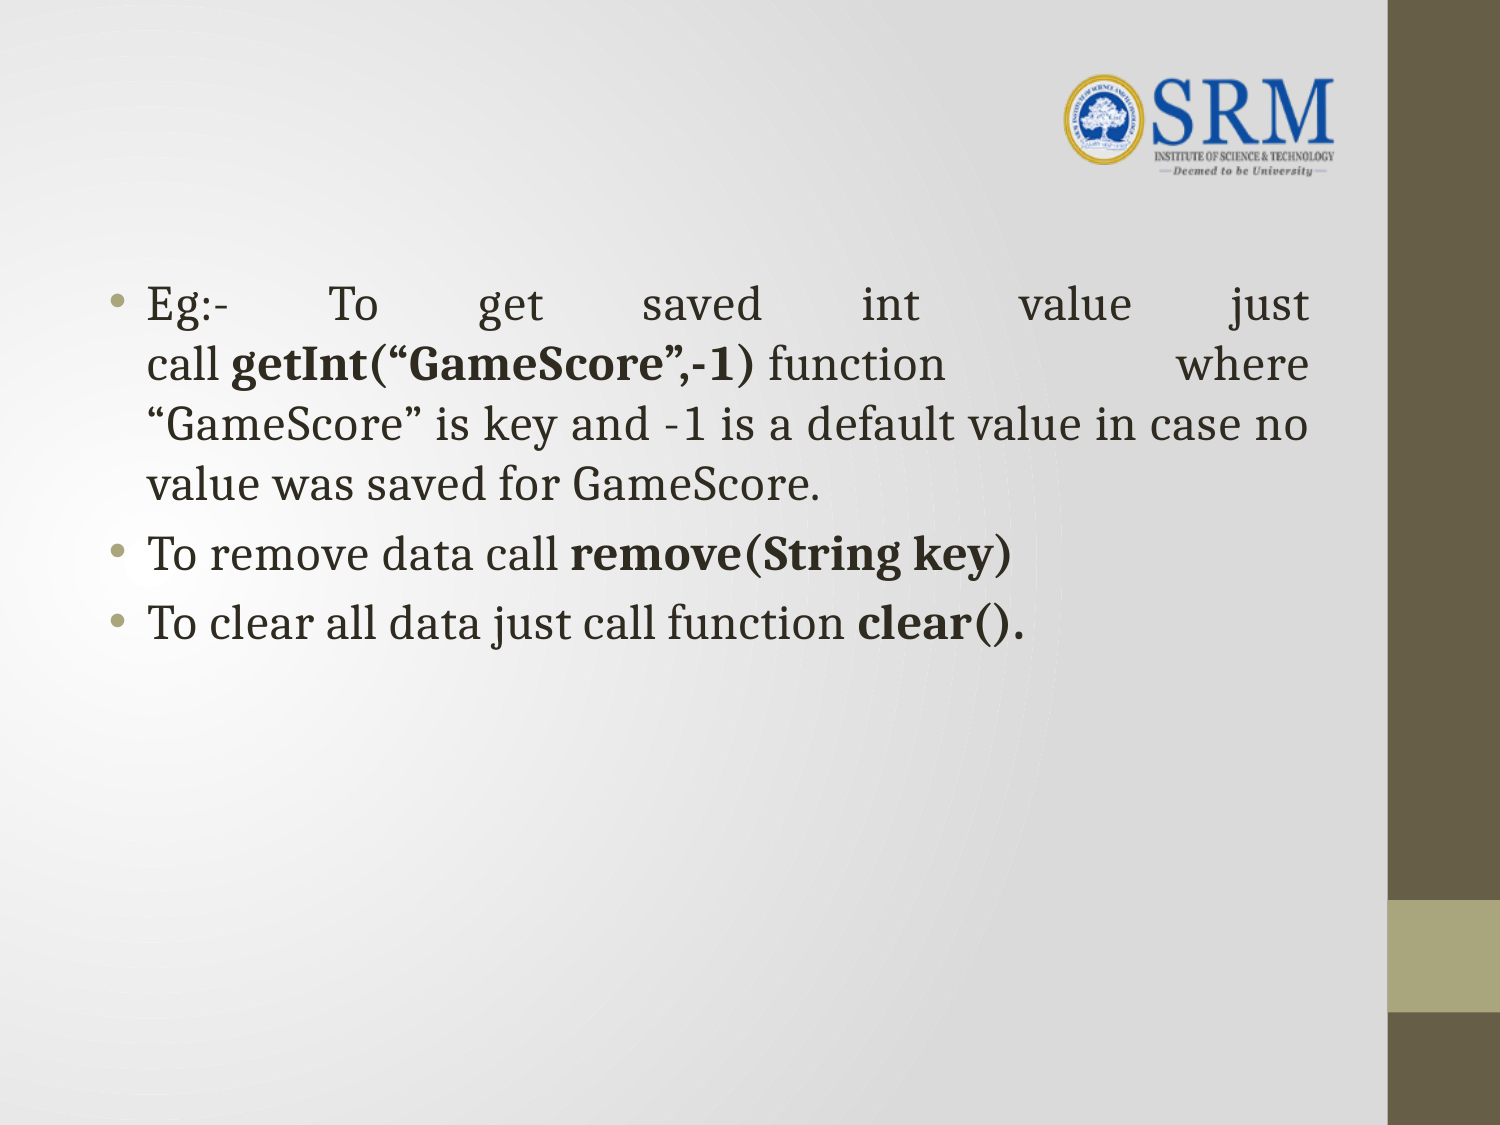

#
Eg:- To get saved int value just call getInt(“GameScore”,-1) function where “GameScore” is key and -1 is a default value in case no value was saved for GameScore.
To remove data call remove(String key)
To clear all data just call function clear().